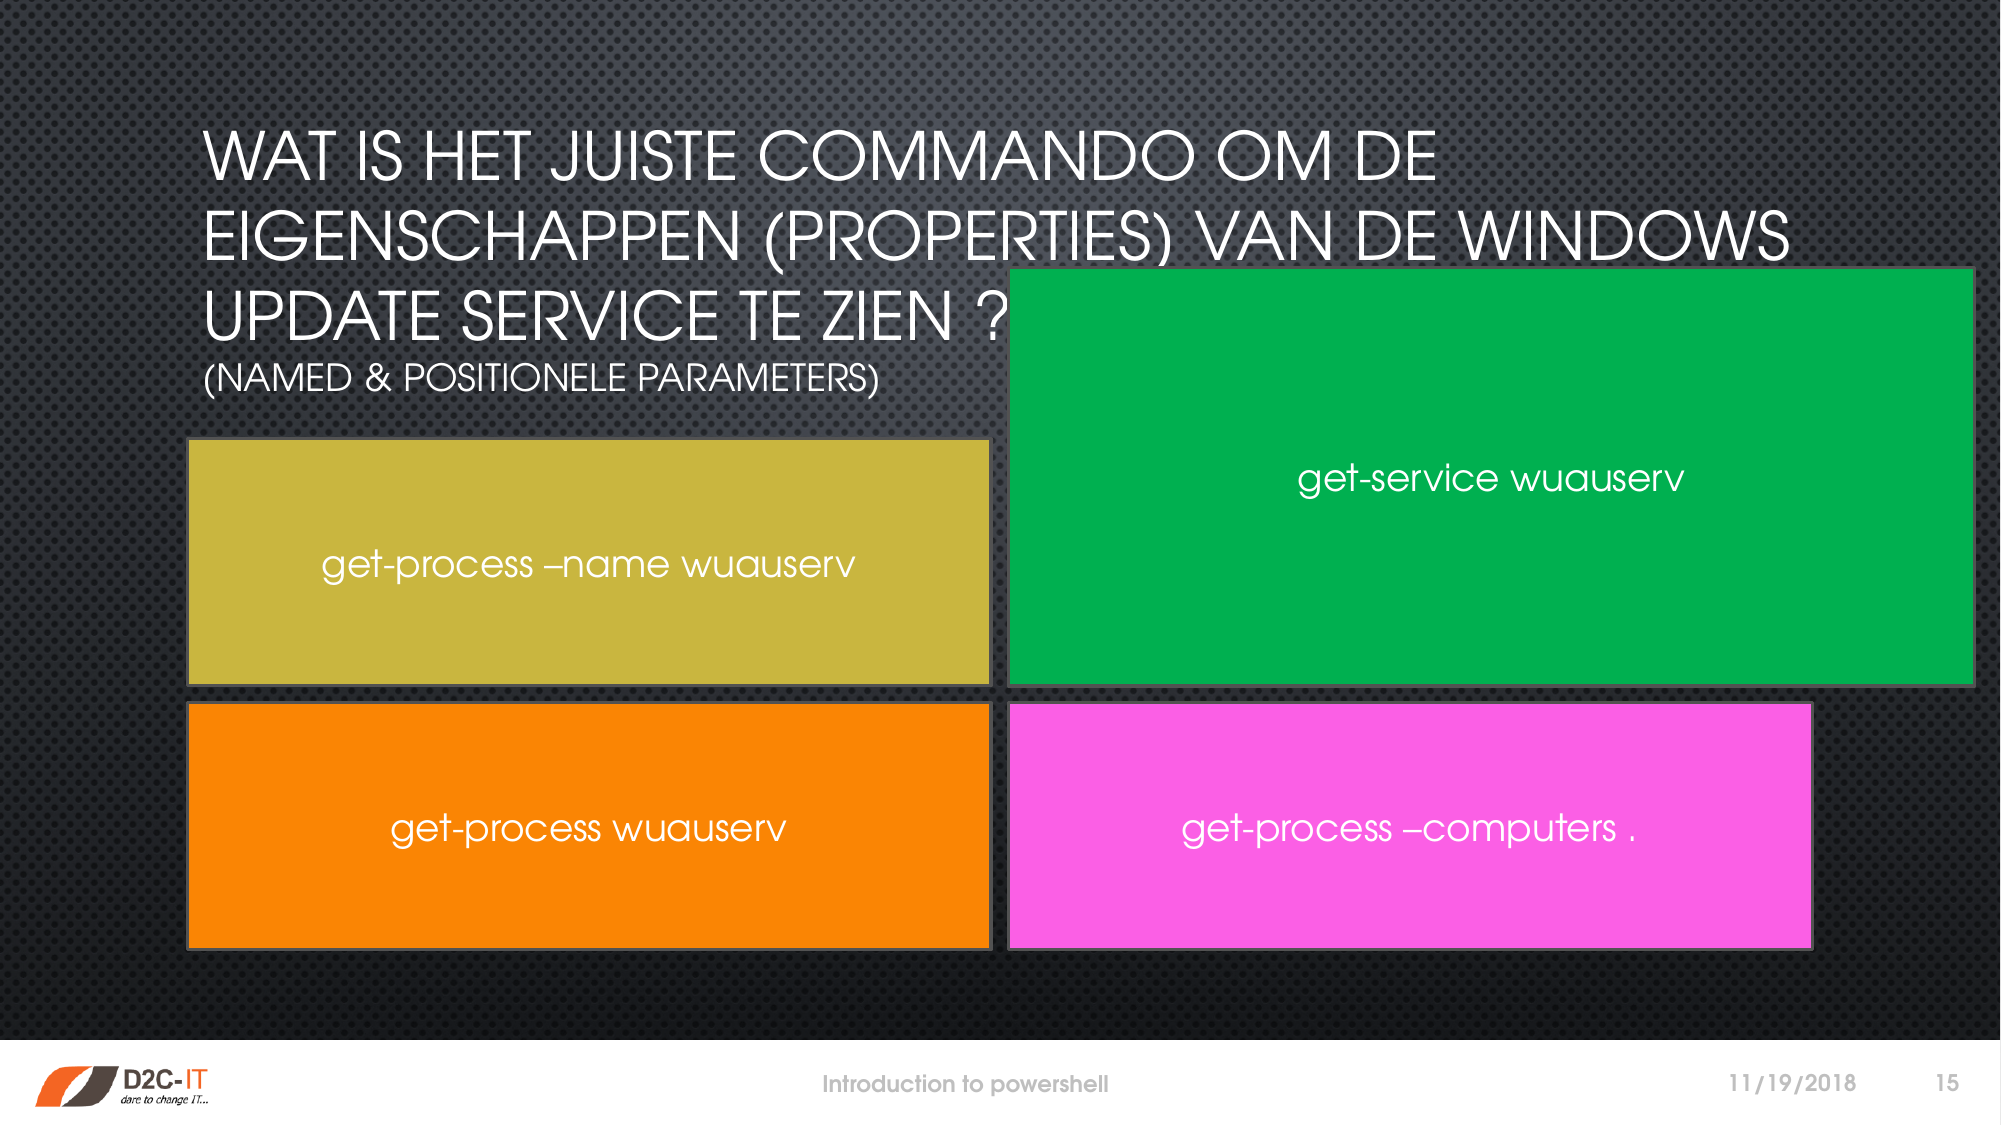

# Wat is het juiste commando om de eigenschappen (properties) van de windows update service te zien ? (named & positionele parameters)
get-service wuauserv

get-service wuauserv
get-process –name wuauserv
get-process wuauserv
get-process –computers .
11/19/2018
15
Introduction to powershell